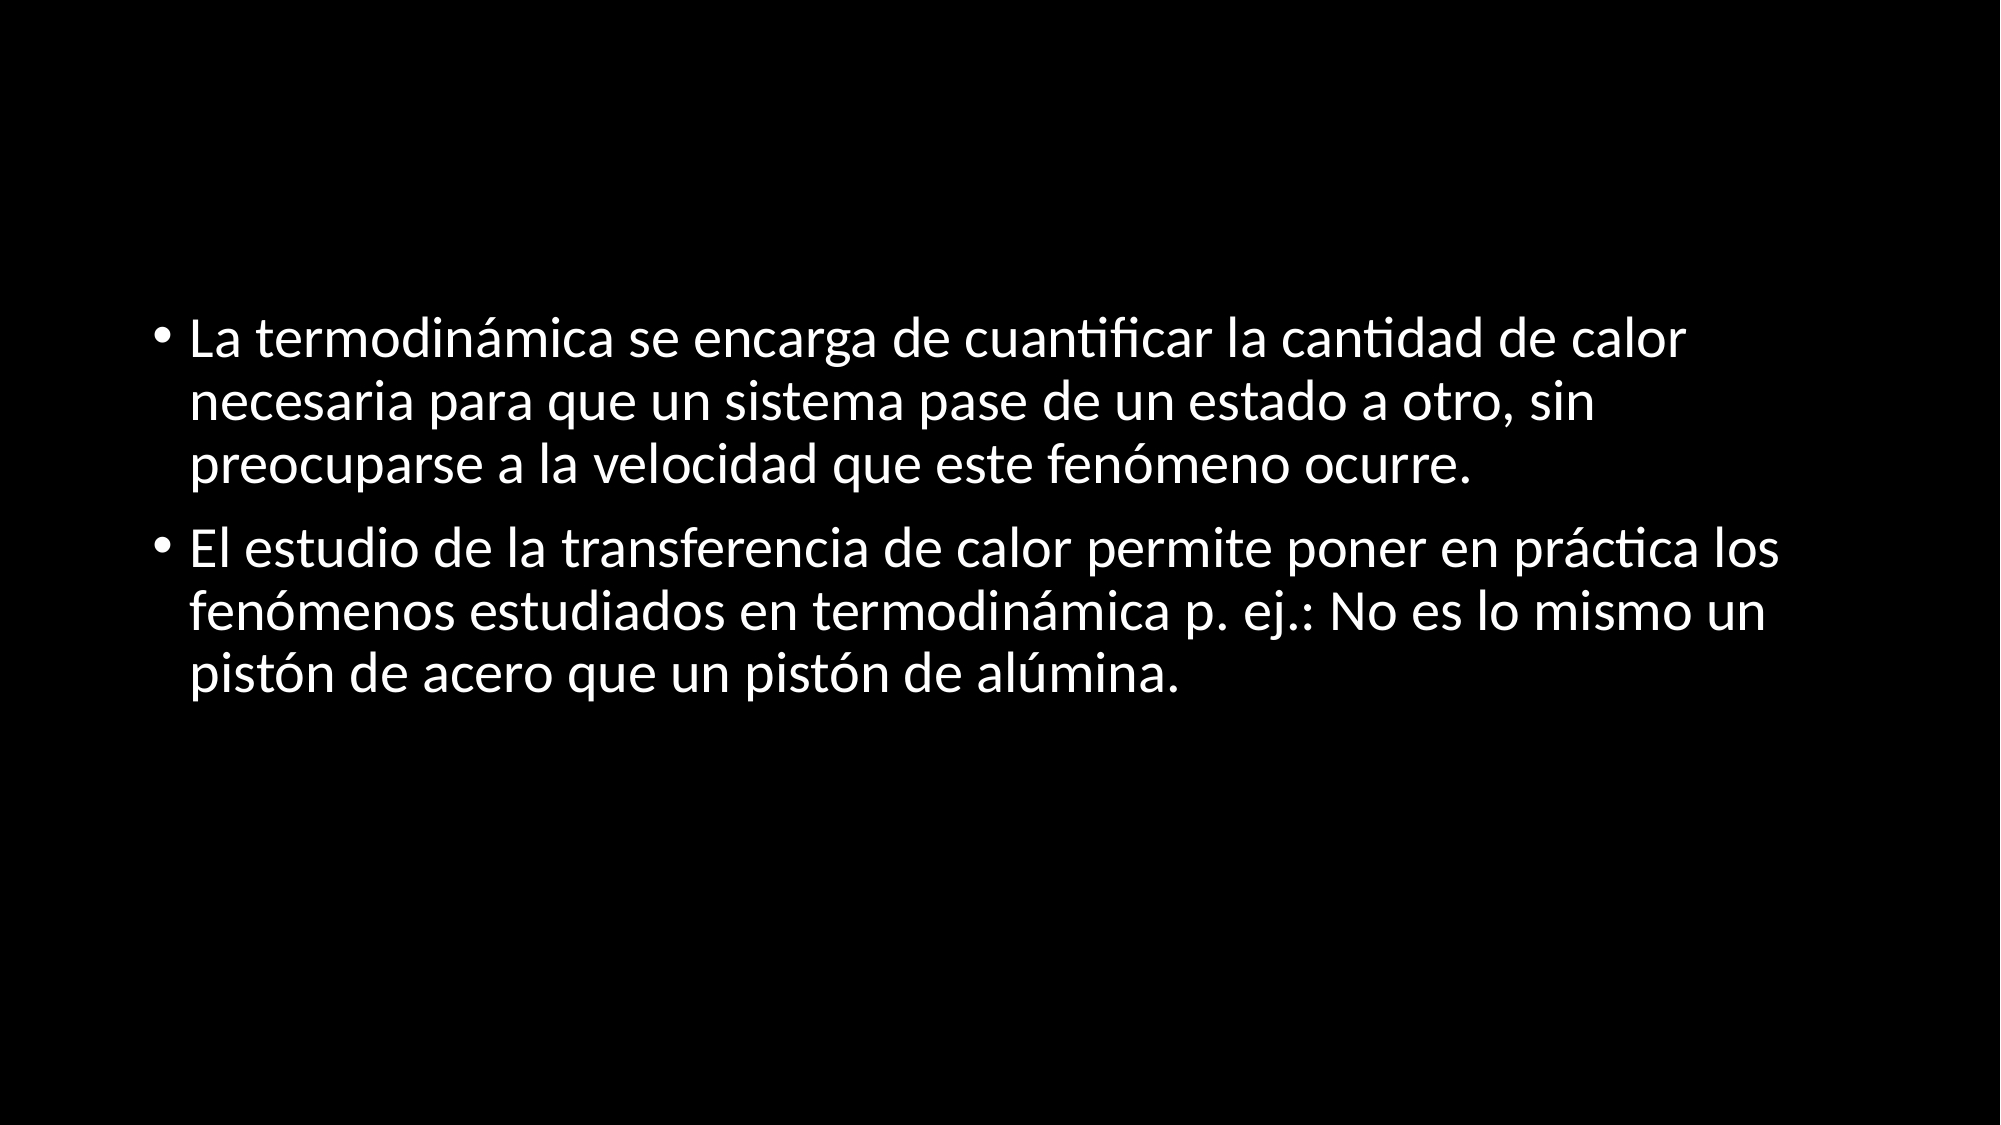

#
La termodinámica se encarga de cuantificar la cantidad de calor necesaria para que un sistema pase de un estado a otro, sin preocuparse a la velocidad que este fenómeno ocurre.
El estudio de la transferencia de calor permite poner en práctica los fenómenos estudiados en termodinámica p. ej.: No es lo mismo un pistón de acero que un pistón de alúmina.